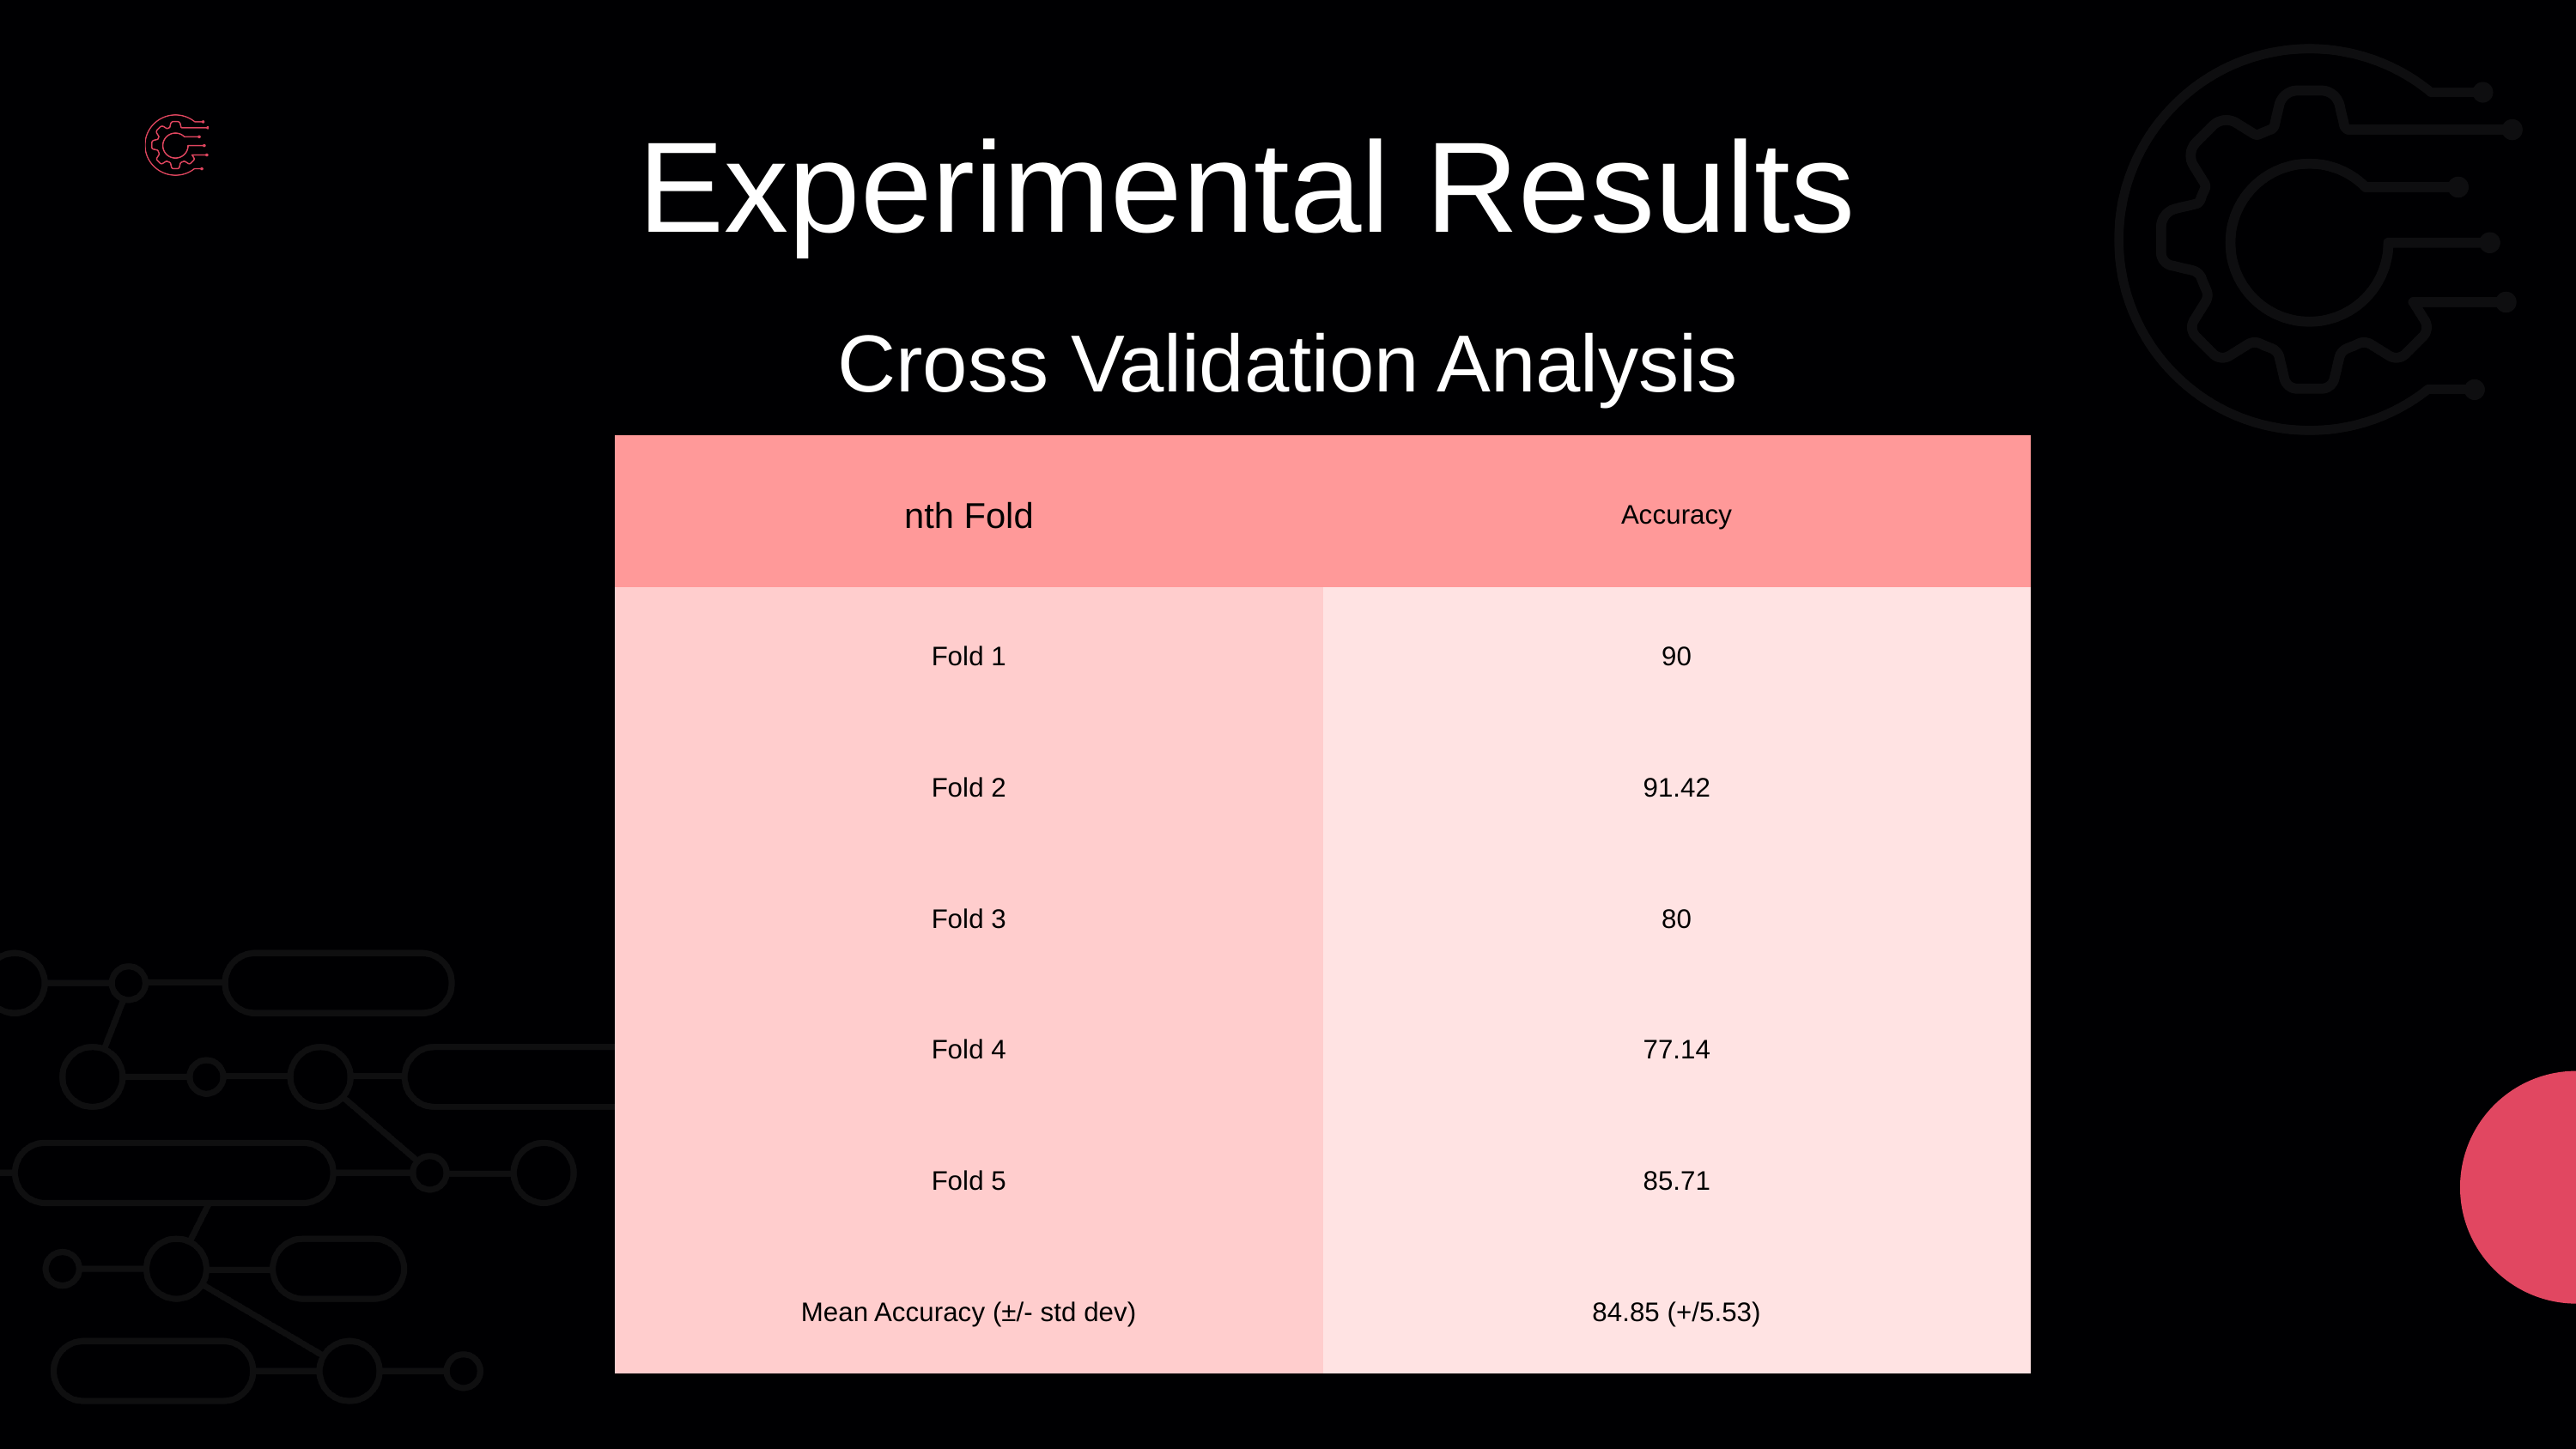

Experimental Results

Cross Validation Analysis
| nth Fold | Accuracy |
| --- | --- |
| Fold 1 | 90 |
| Fold 2 | 91.42 |
| Fold 3 | 80 |
| Fold 4 | 77.14 |
| Fold 5 | 85.71 |
| Mean Accuracy (±/- std dev) | 84.85 (+/5.53) |